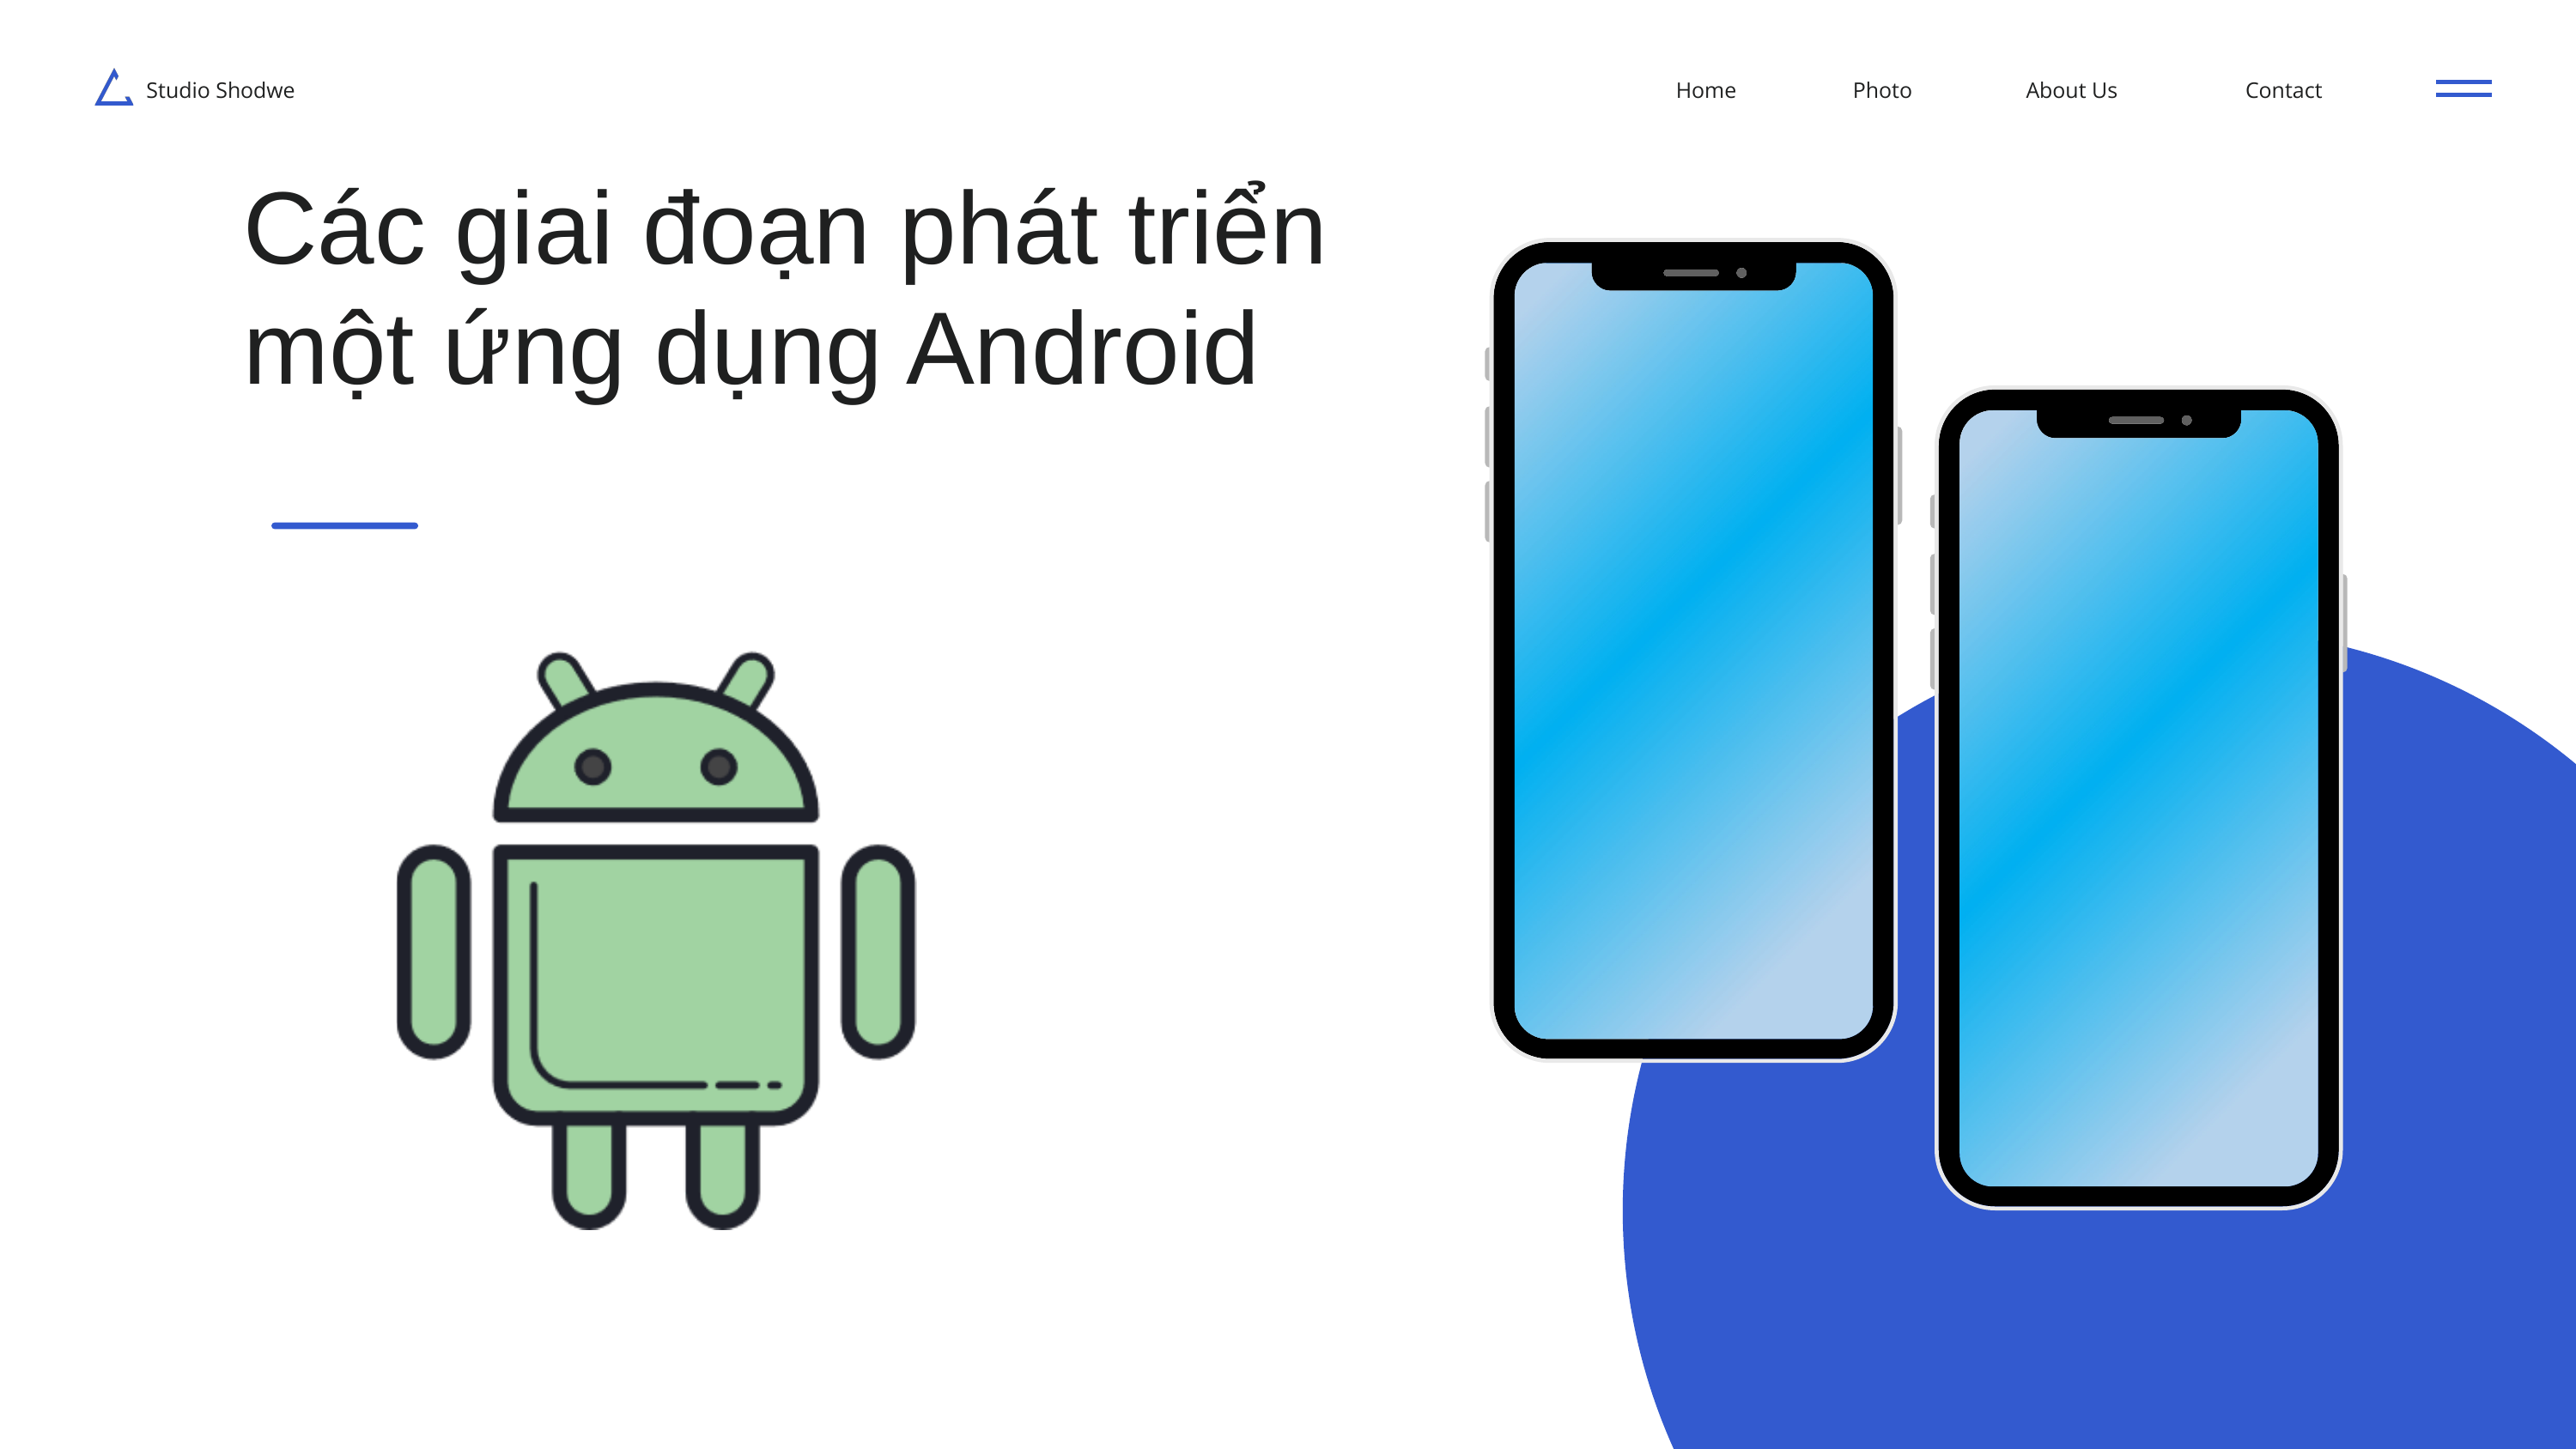

Studio Shodwe
Home
Photo
About Us
Contact

Các giai đoạn phát triển một ứng dụng Android